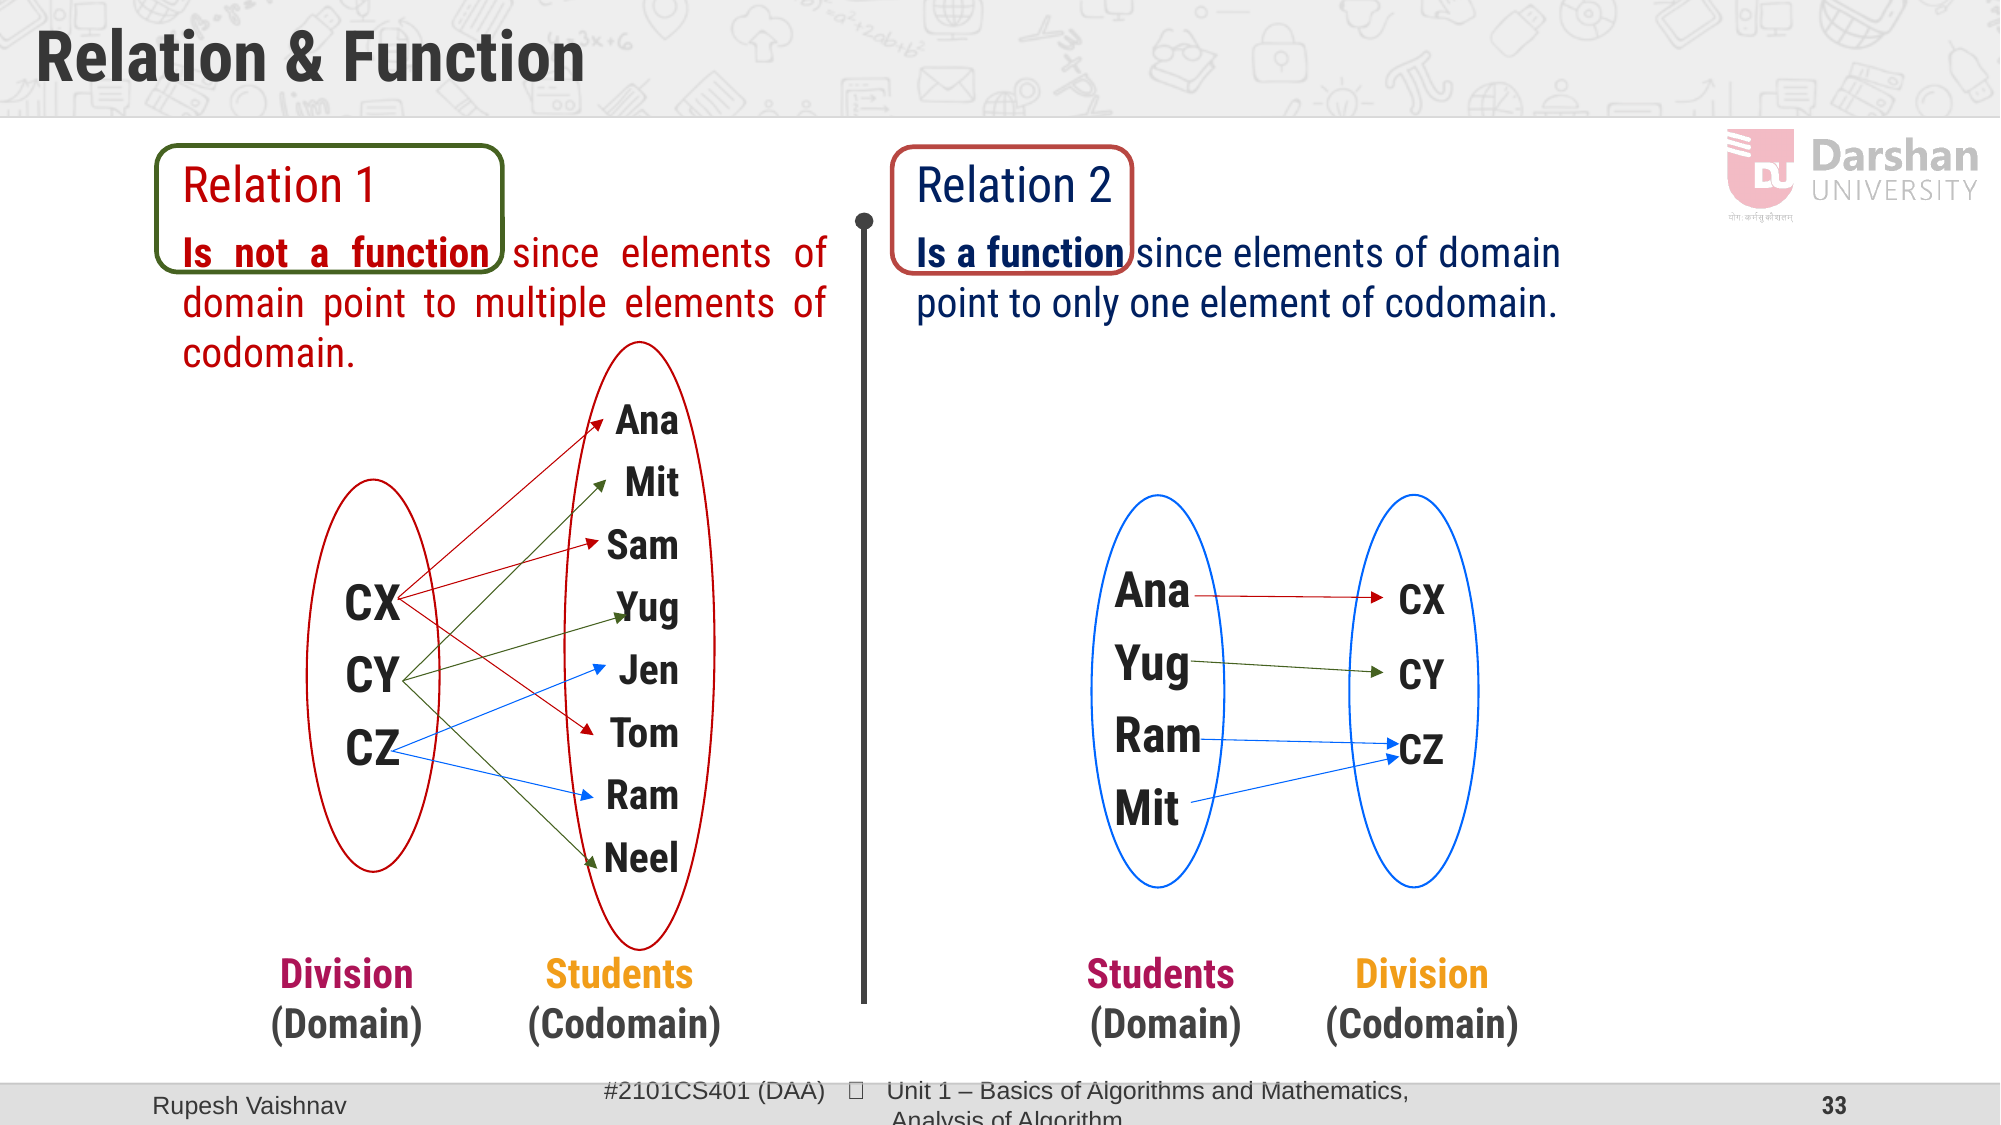

# Relation & Function

Relation 1
Relation 2

Is a function since elements of domain point to only one element of codomain.
Is not a function since elements of domain point to multiple elements of codomain.

Ana
Mit
Sam
Yug
Jen
Tom
Ram
Neel

Ana
Yug
Ram
Mit
CX
CY
CZ
CX
CY
CZ
Division (Domain)
Students  (Codomain)
Students  (Domain)
Division (Codomain)